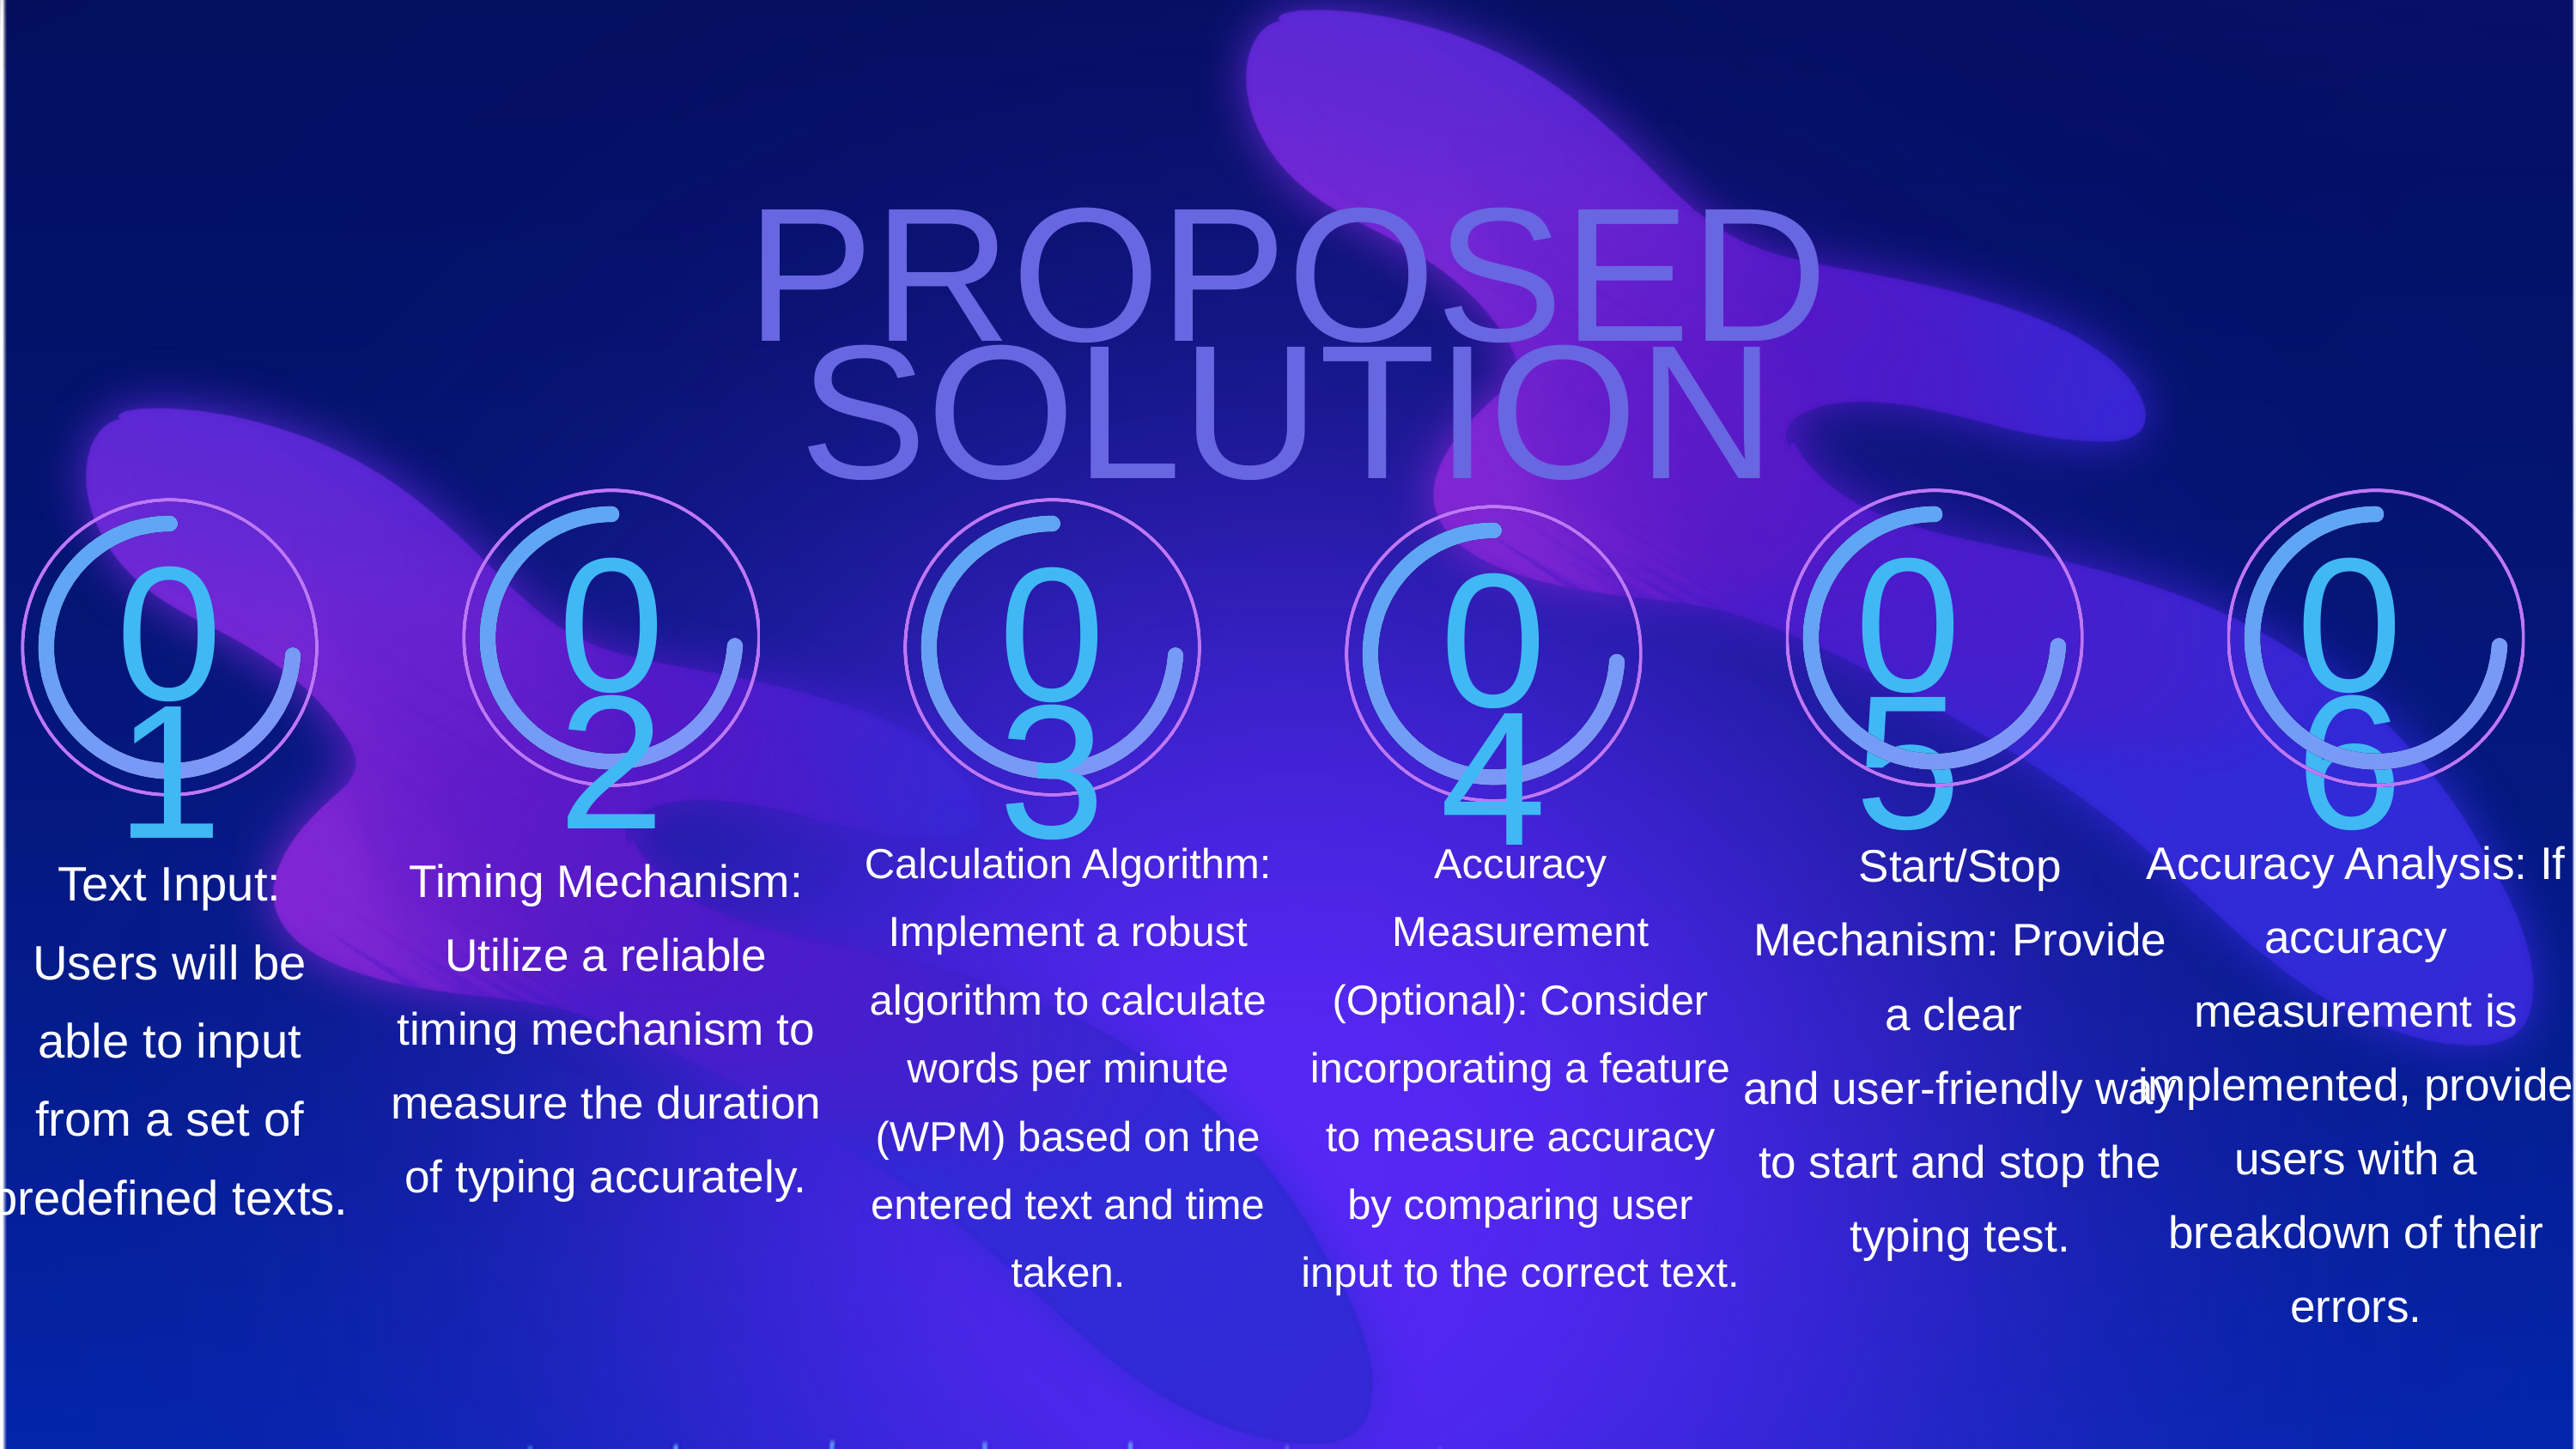

PROPOSED SOLUTION

02
05
06
01
03
04
Accuracy Analysis: If accuracy measurement is implemented, provide users with a breakdown of their errors.

Start/Stop Mechanism: Provide a clear
and user-friendly way to start and stop the typing test.

Calculation Algorithm: Implement a robust algorithm to calculate words per minute (WPM) based on the entered text and time taken.
Accuracy Measurement (Optional): Consider incorporating a feature to measure accuracy by comparing user input to the correct text.

Text Input: Users will be able to input from a set of predefined texts.

Timing Mechanism: Utilize a reliable timing mechanism to measure the duration of typing accurately.